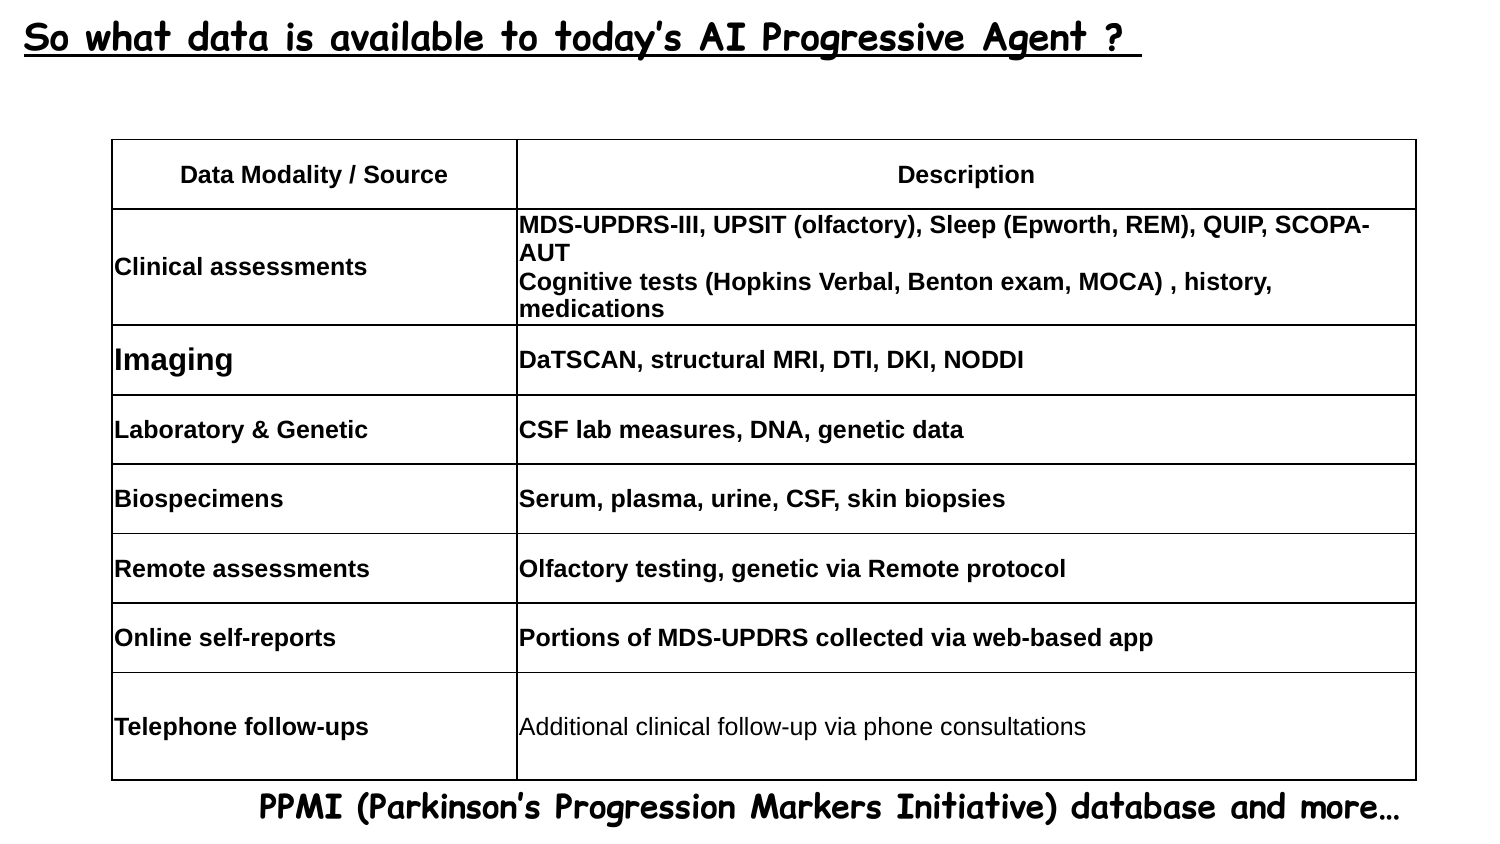

So what data is available to today’s AI Progressive Agent ?
| Data Modality / Source | Description |
| --- | --- |
| Clinical assessments | MDS-UPDRS-III, UPSIT (olfactory), Sleep (Epworth, REM), QUIP, SCOPA-AUT Cognitive tests (Hopkins Verbal, Benton exam, MOCA) , history, medications |
| Imaging | DaTSCAN, structural MRI, DTI, DKI, NODDI |
| Laboratory & Genetic | CSF lab measures, DNA, genetic data |
| Biospecimens | Serum, plasma, urine, CSF, skin biopsies |
| Remote assessments | Olfactory testing, genetic via Remote protocol |
| Online self-reports | Portions of MDS-UPDRS collected via web-based app |
| Telephone follow-ups | Additional clinical follow-up via phone consultations |
             PPMI (Parkinson’s Progression Markers Initiative) database and more…